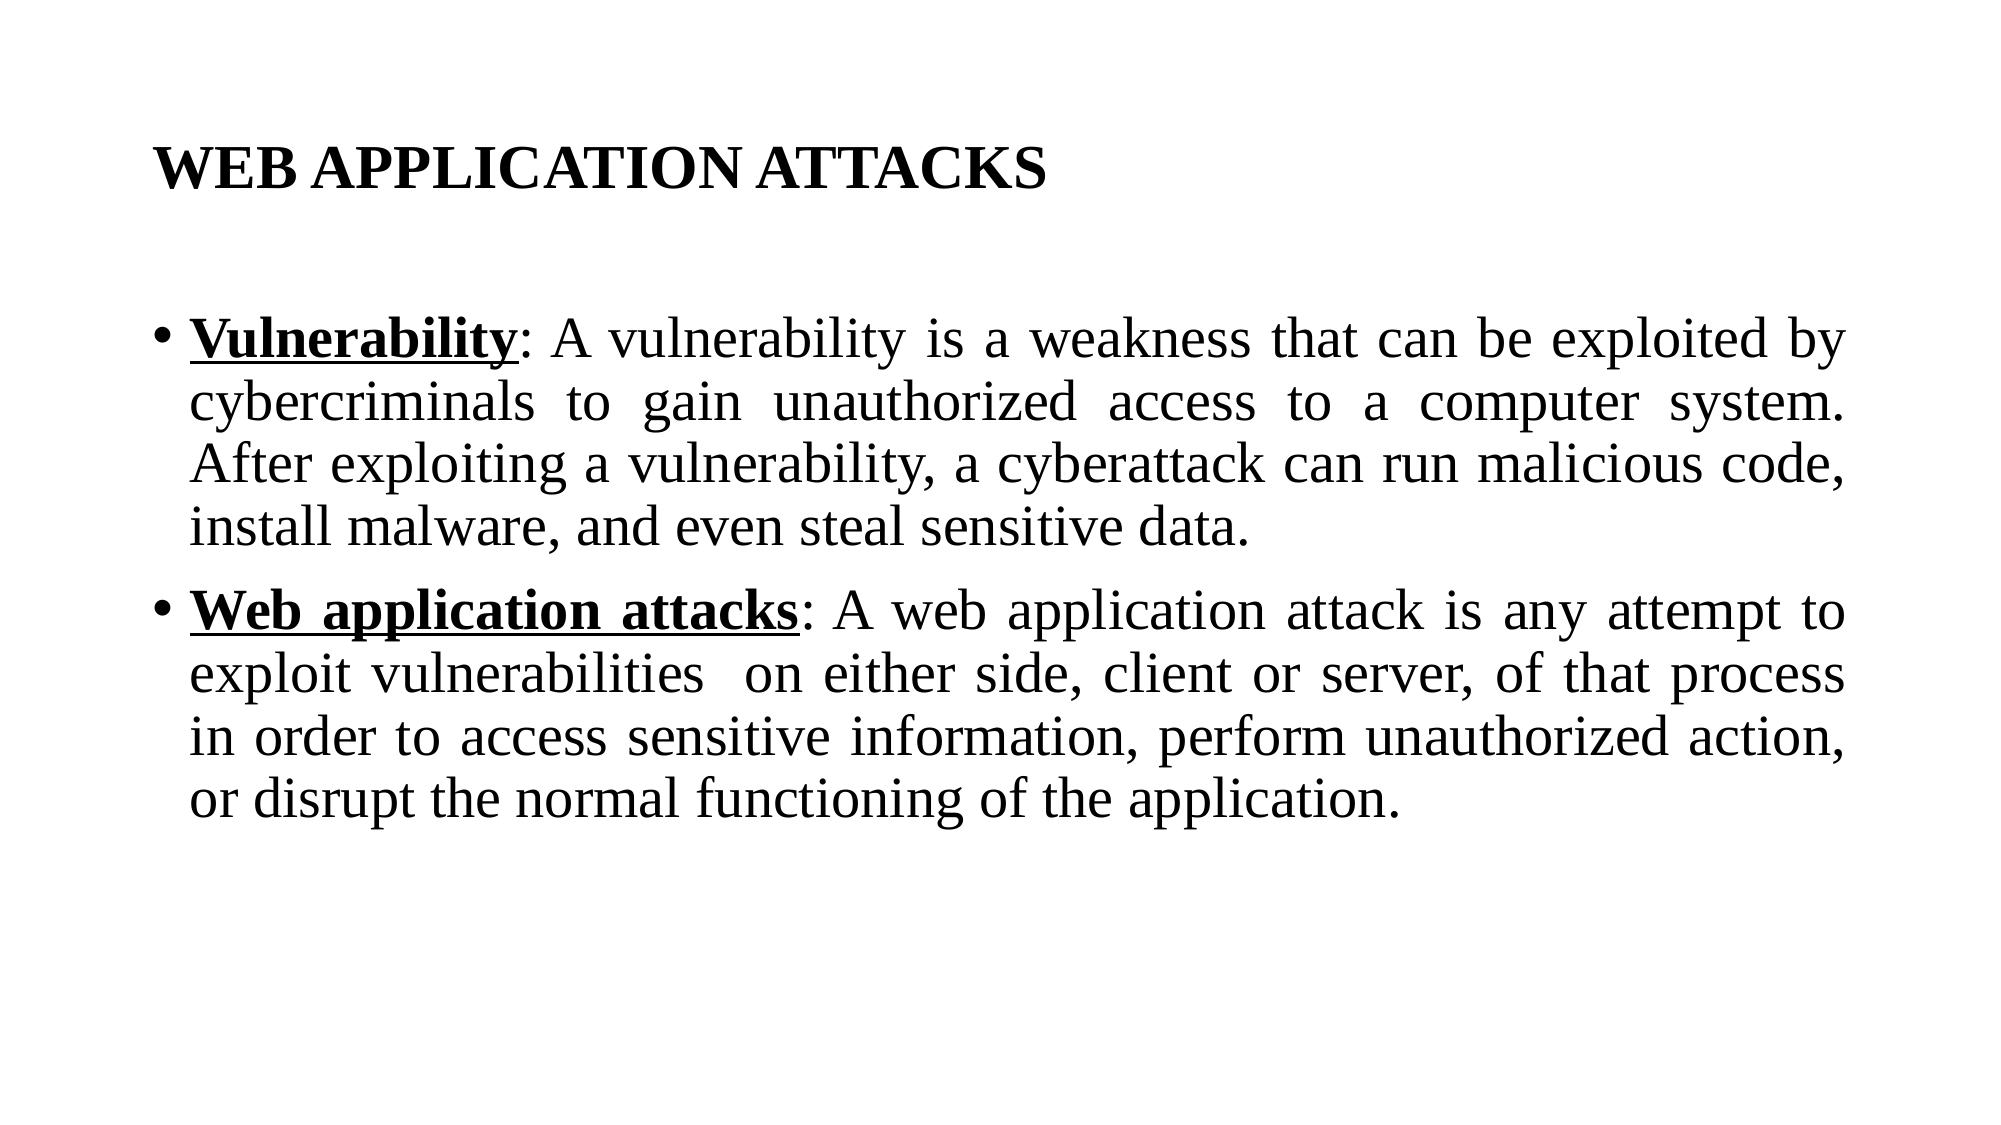

# WEB APPLICATION ATTACKS
Vulnerability: A vulnerability is a weakness that can be exploited by cybercriminals to gain unauthorized access to a computer system. After exploiting a vulnerability, a cyberattack can run malicious code, install malware, and even steal sensitive data.
Web application attacks: A web application attack is any attempt to exploit vulnerabilities  on either side, client or server, of that process in order to access sensitive information, perform unauthorized action, or disrupt the normal functioning of the application.